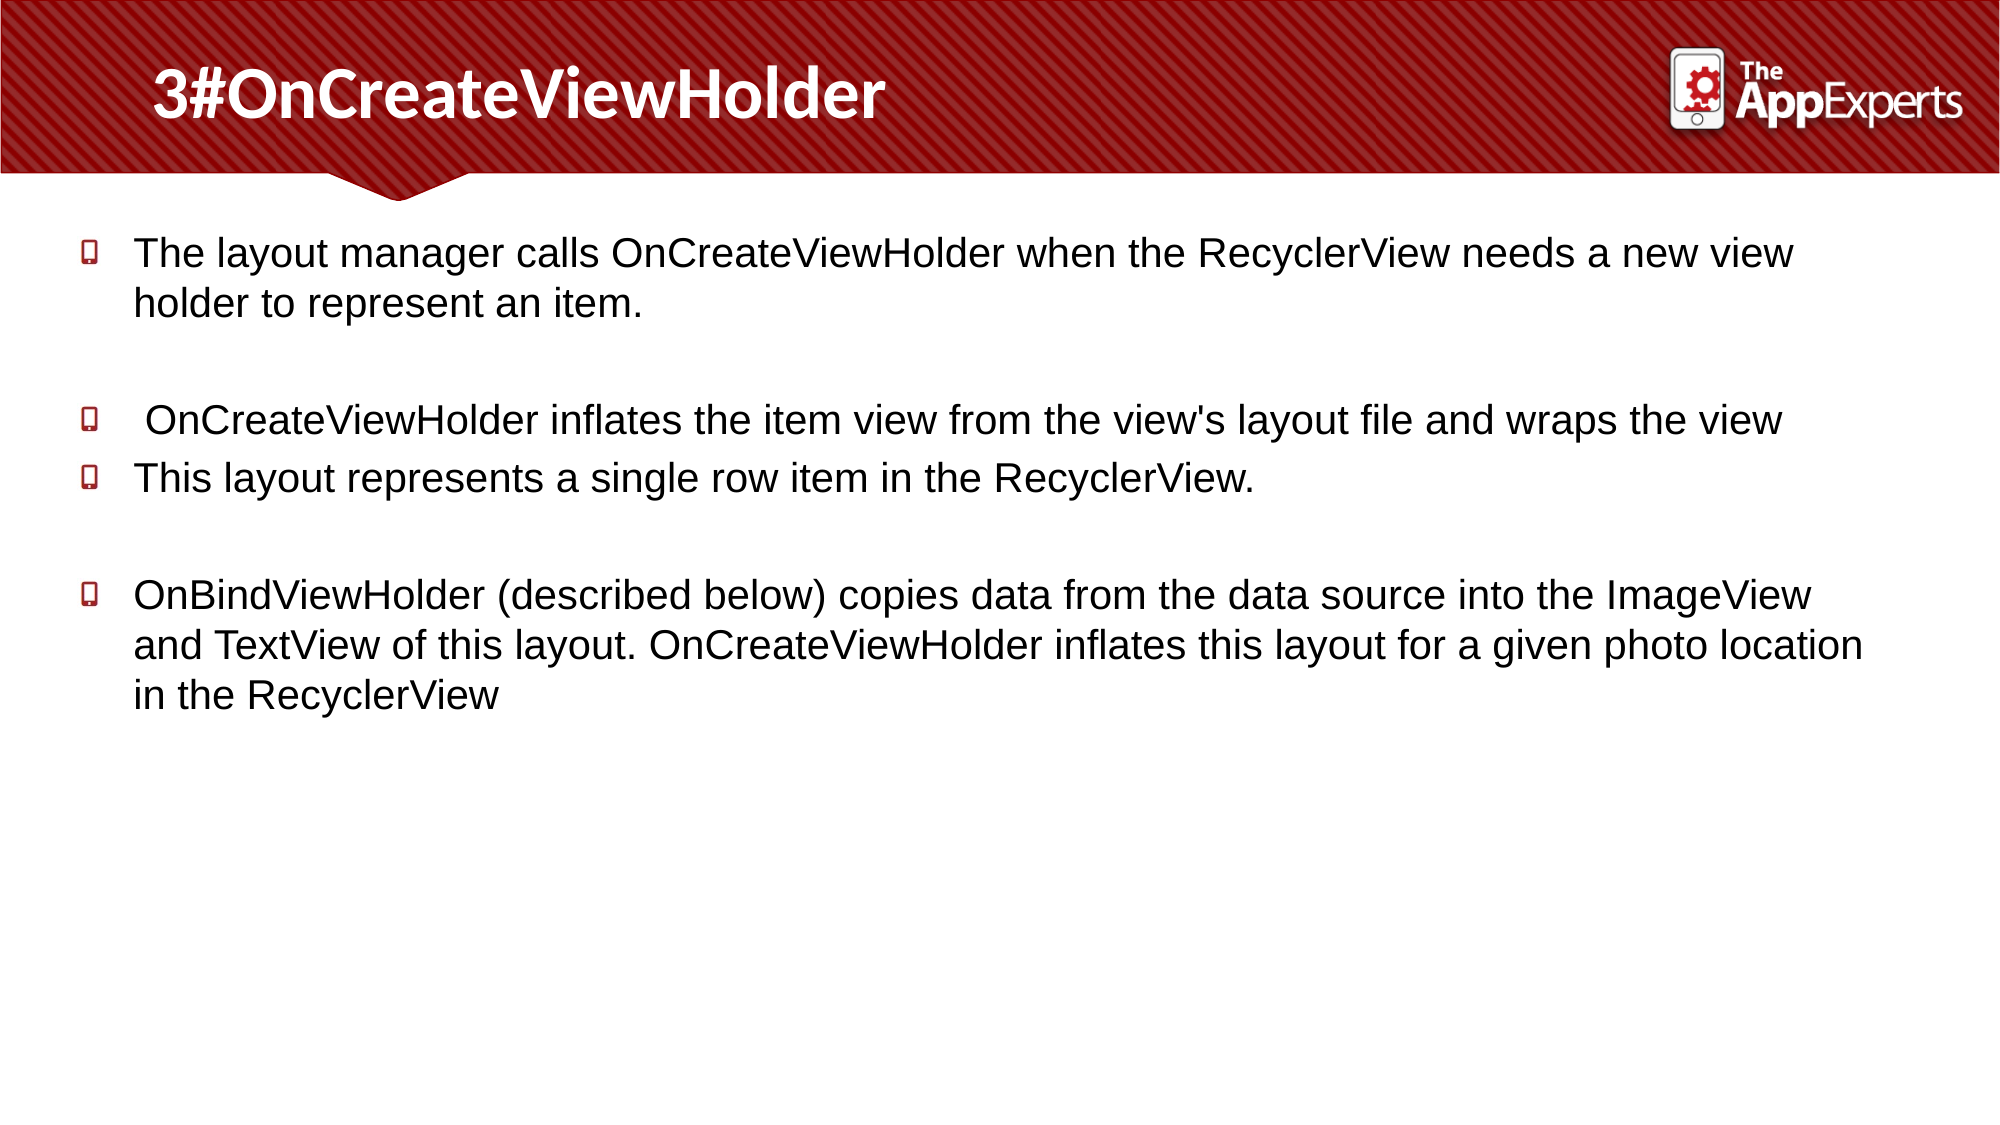

3#OnCreateViewHolder

The layout manager calls OnCreateViewHolder when the RecyclerView needs a new view holder to represent an item.

 OnCreateViewHolder inflates the item view from the view's layout file and wraps the view
This layout represents a single row item in the RecyclerView.

OnBindViewHolder (described below) copies data from the data source into the ImageView and TextView of this layout. OnCreateViewHolder inflates this layout for a given photo location in the RecyclerView